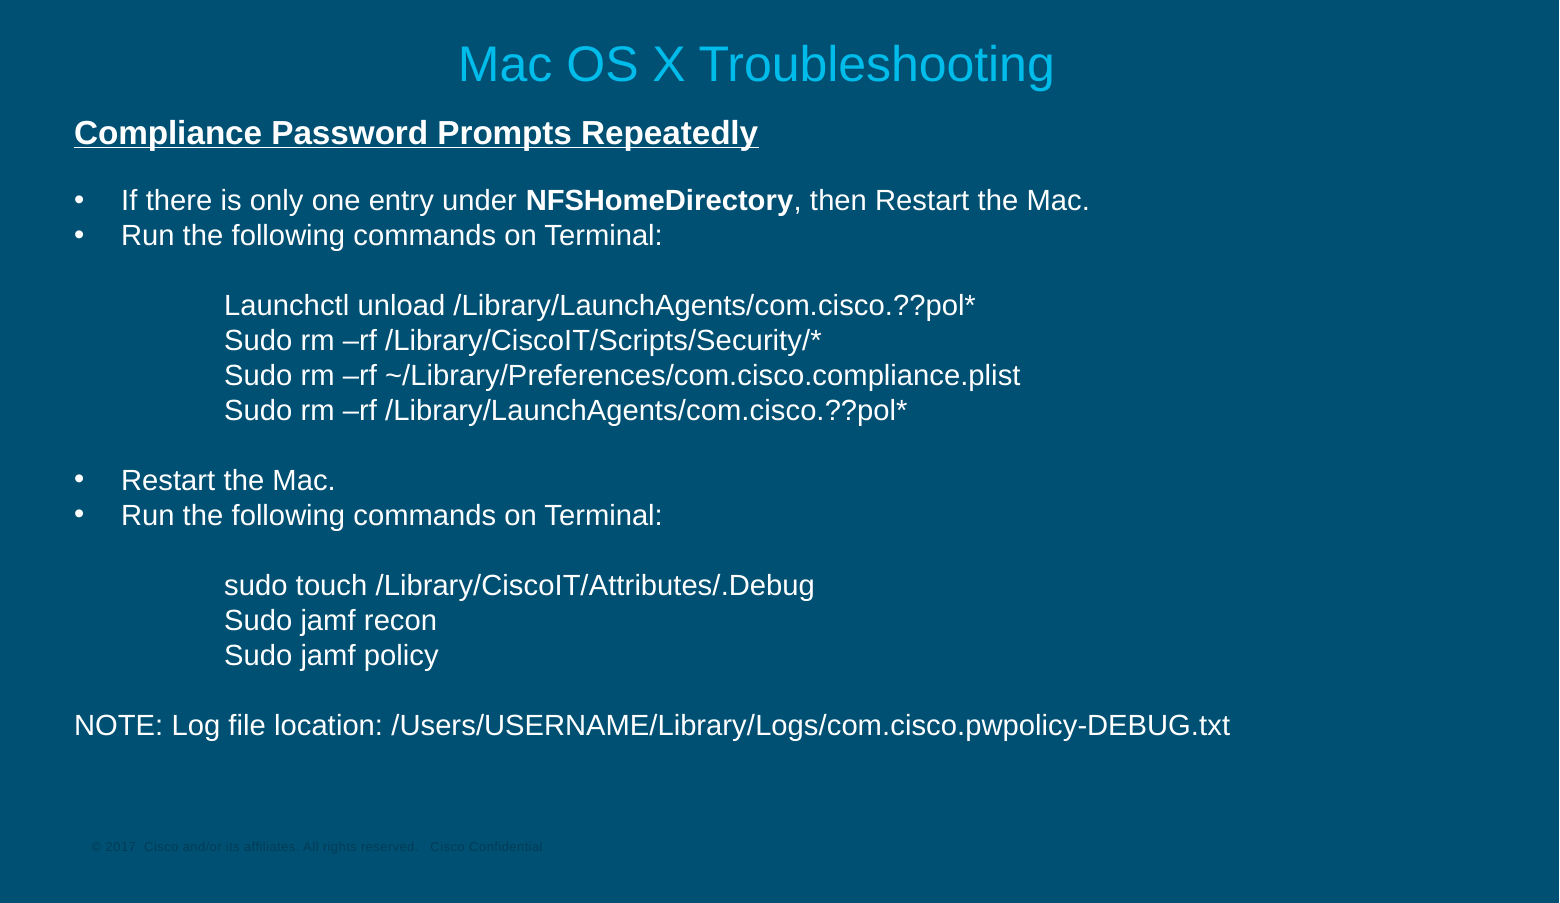

# Mac OS X Troubleshooting
Compliance Password Prompts Repeatedly
If there is only one entry under NFSHomeDirectory, then Restart the Mac.
Run the following commands on Terminal:

	Launchctl unload /Library/LaunchAgents/com.cisco.??pol*
	Sudo rm –rf /Library/CiscoIT/Scripts/Security/*
	Sudo rm –rf ~/Library/Preferences/com.cisco.compliance.plist
	Sudo rm –rf /Library/LaunchAgents/com.cisco.??pol*

Restart the Mac.
Run the following commands on Terminal:

	sudo touch /Library/CiscoIT/Attributes/.Debug
	Sudo jamf recon
	Sudo jamf policy
NOTE: Log file location: /Users/USERNAME/Library/Logs/com.cisco.pwpolicy-DEBUG.txt